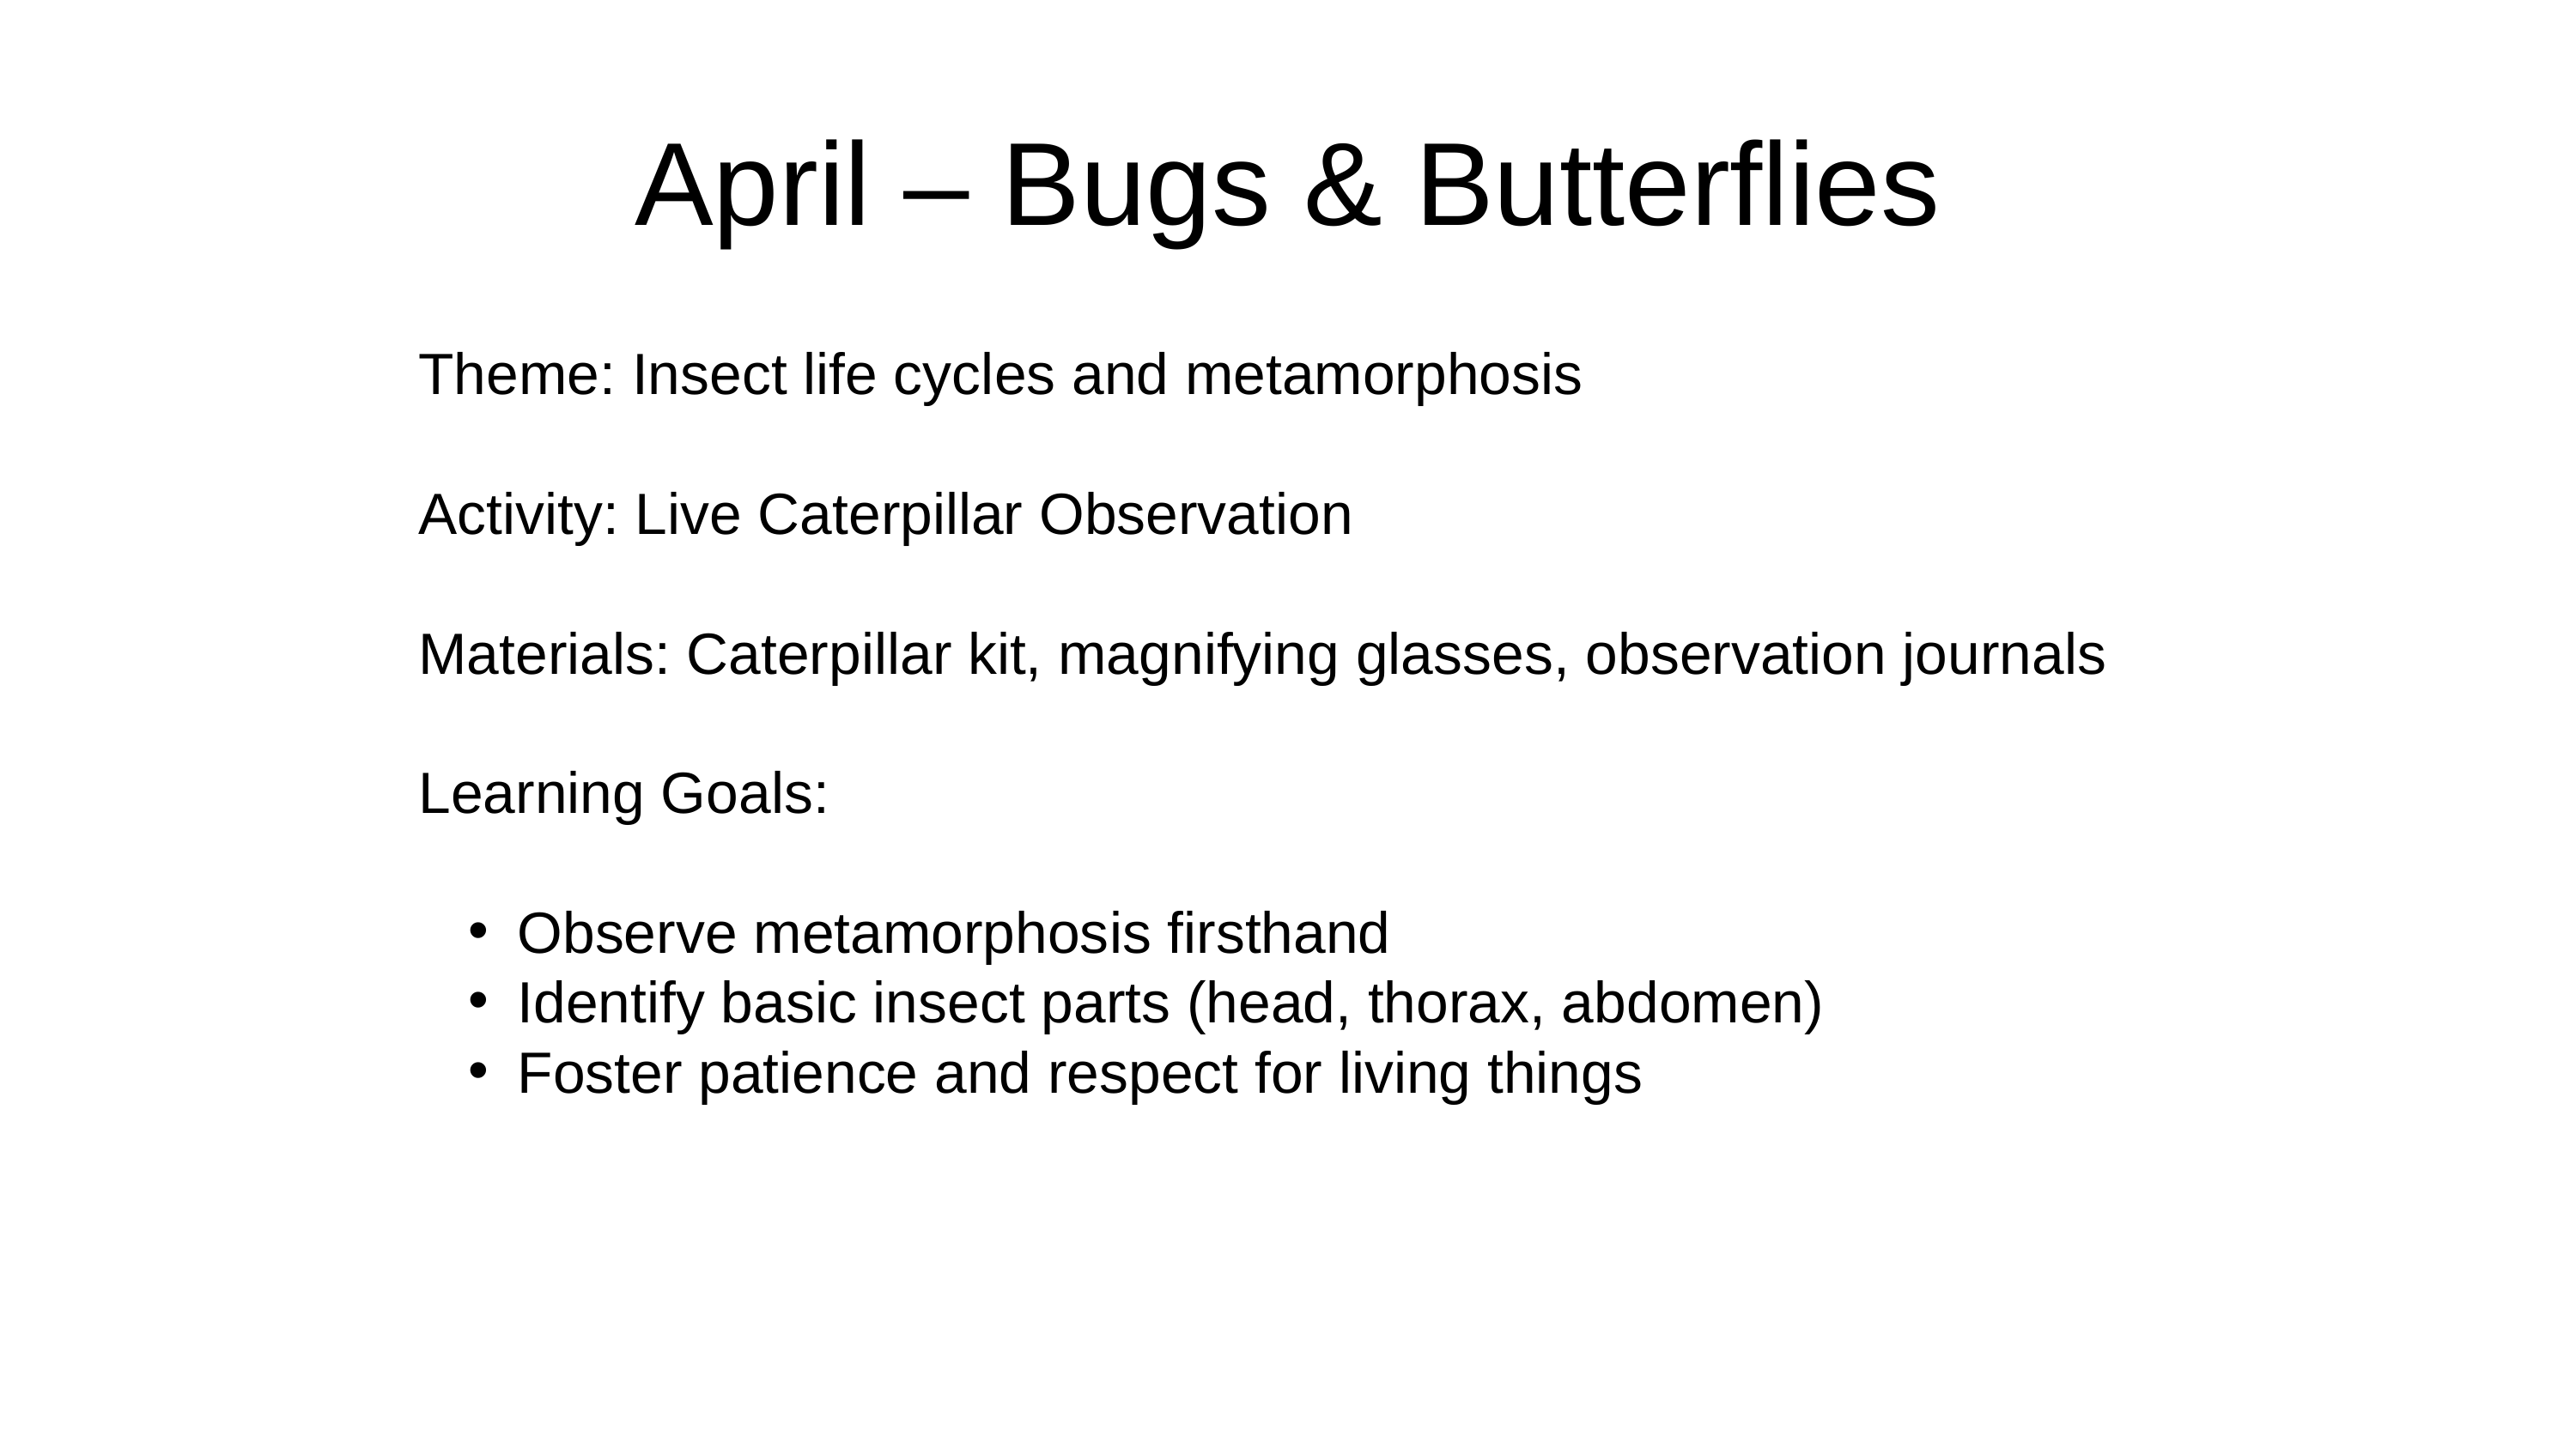

April – Bugs & Butterflies

Theme: Insect life cycles and metamorphosis

Activity: Live Caterpillar Observation

Materials: Caterpillar kit, magnifying glasses, observation journals

Learning Goals:

Observe metamorphosis firsthand
Identify basic insect parts (head, thorax, abdomen)
Foster patience and respect for living things